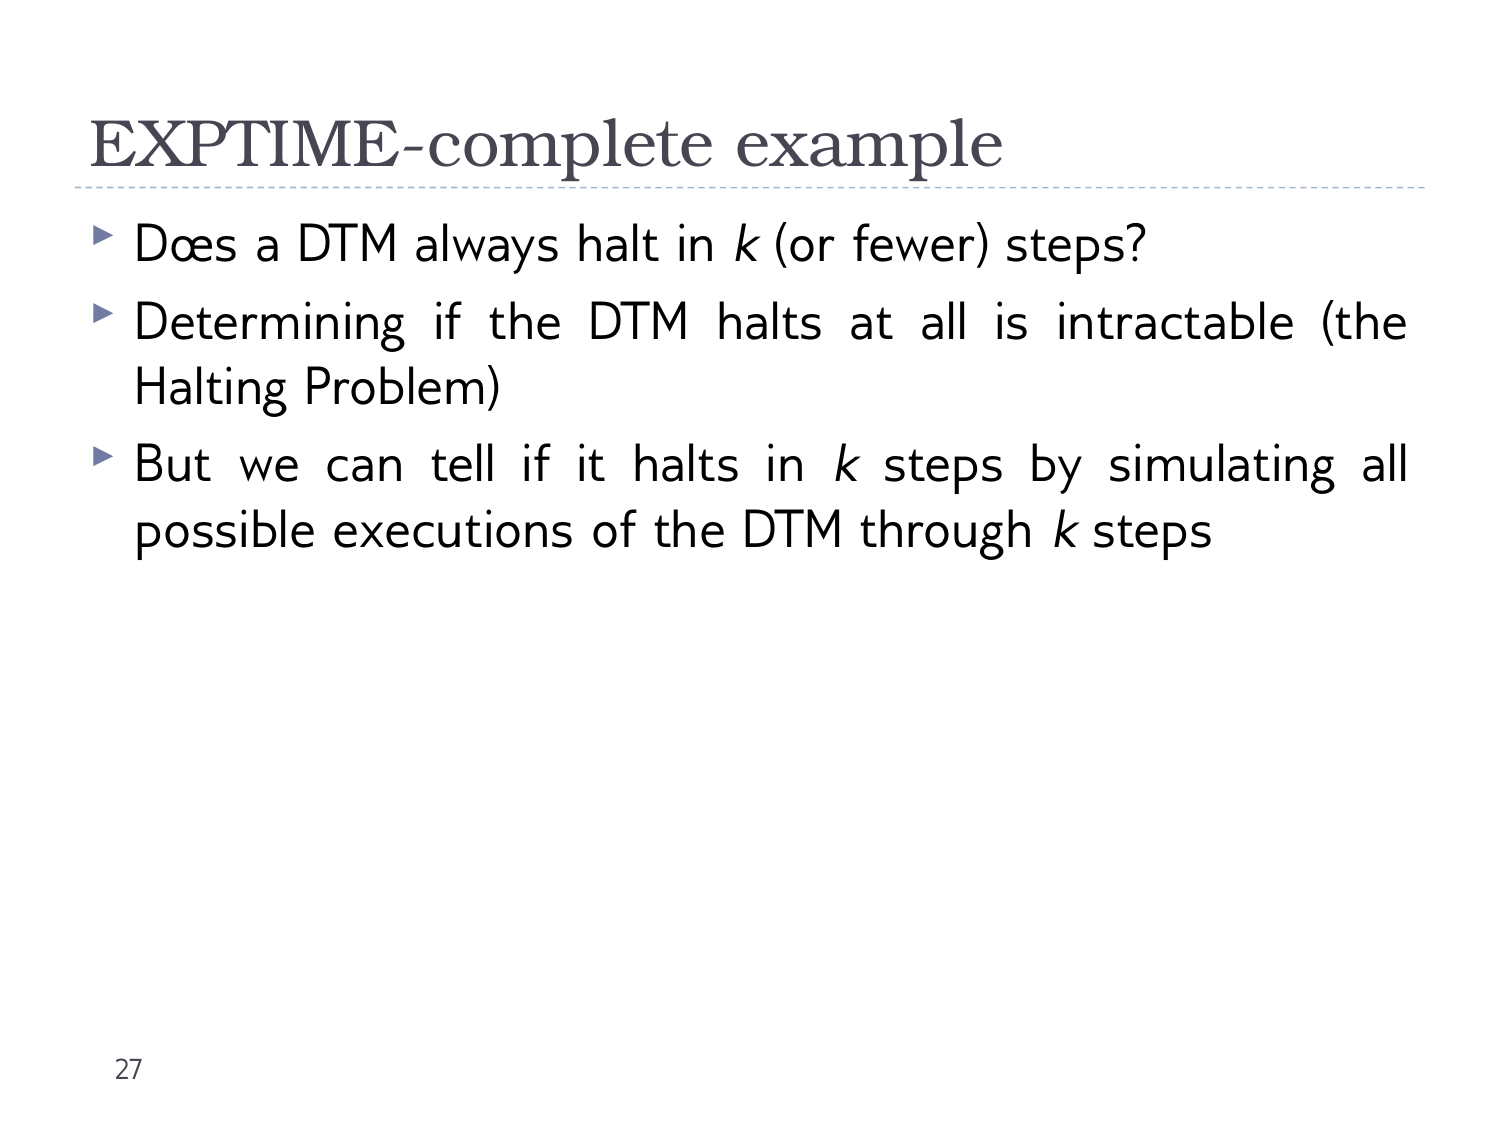

# EXPTIME-complete example
Does a DTM always halt in k (or fewer) steps?
Determining if the DTM halts at all is intractable (the Halting Problem)
But we can tell if it halts in k steps by simulating all possible executions of the DTM through k steps
27